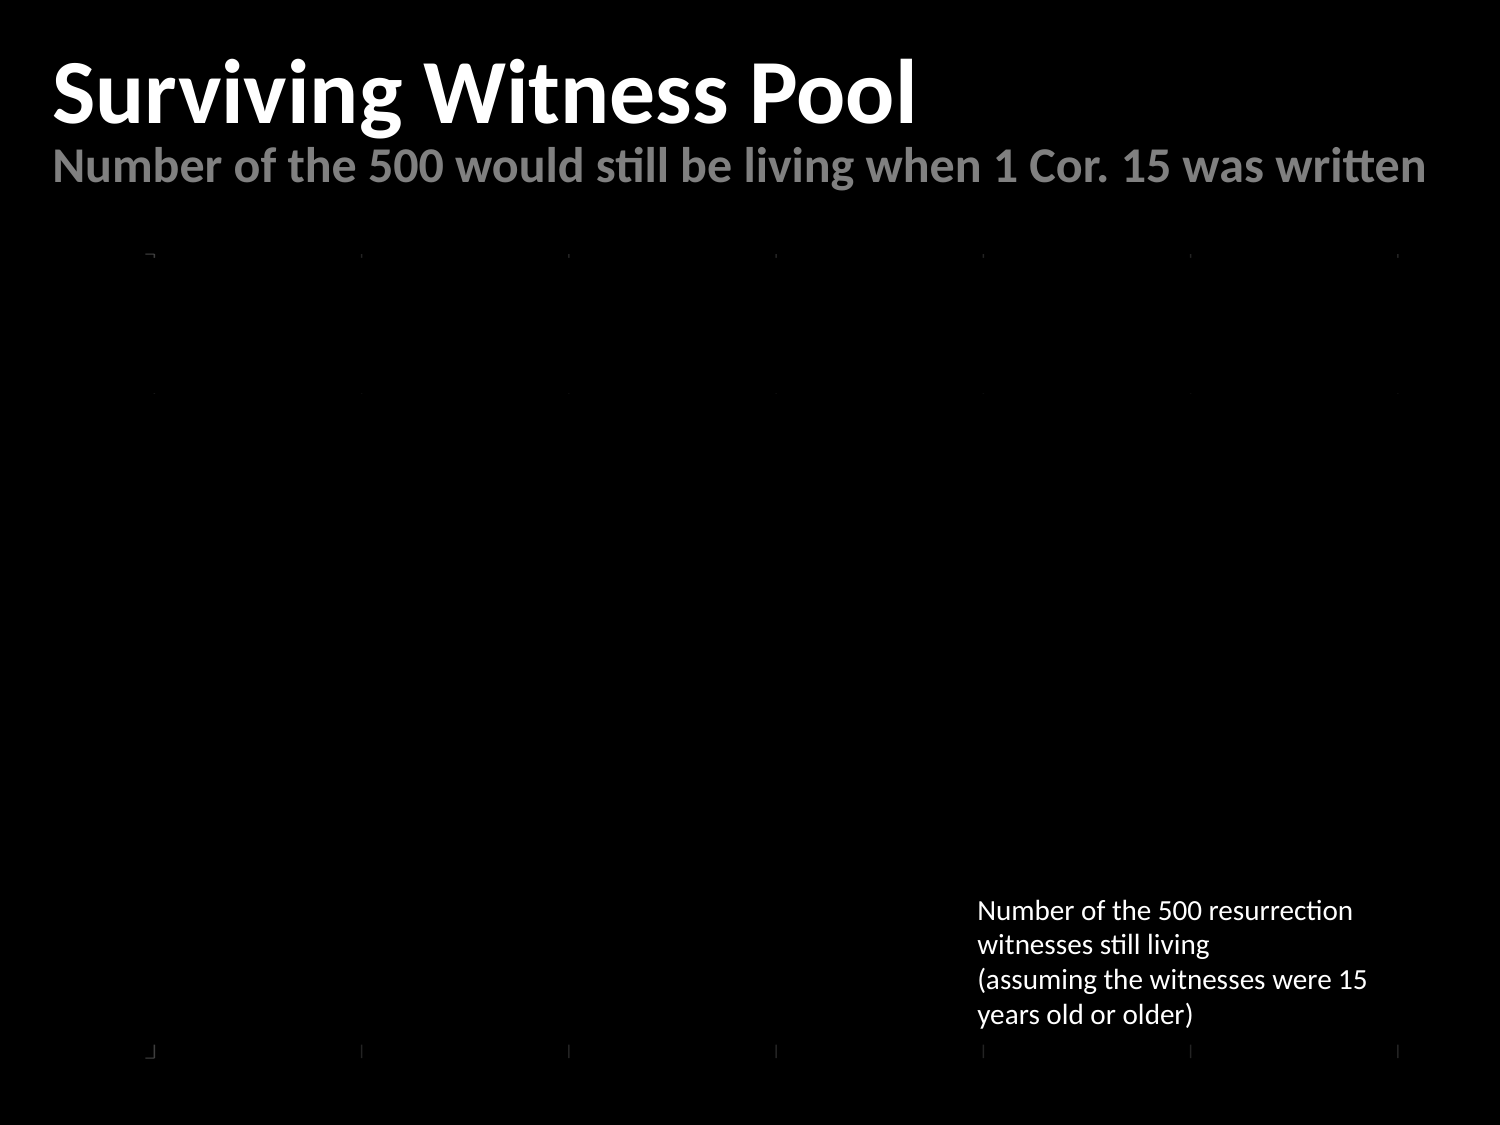

Surviving Witness Pool
Number of the 500 would still be living when 1 Cor. 15 was written

### Chart

| Category | Number still living (if 15+) |
|---|---|
| 55 | 12.6 |
| 50 | 25.75 |
| 45 | 45.3 |
| 40 | 71.35 |
| 35 | 104.2 |
| 30 | 143.7 |
| 25 | 189.5 |
| 20 | 241.29999999999998 |
| 15 | 298.70000000000005 |
| 10 | 361.25 |
| 5 | 428.5 |
| 0 | 500.0 |

`

1 Corinthians was written in 53-57 AD and Jesus died around 33 AD (roughly 20-25 years later)

Number of the 500 resurrection witnesses still living
(assuming the witnesses were 15 years old or older)